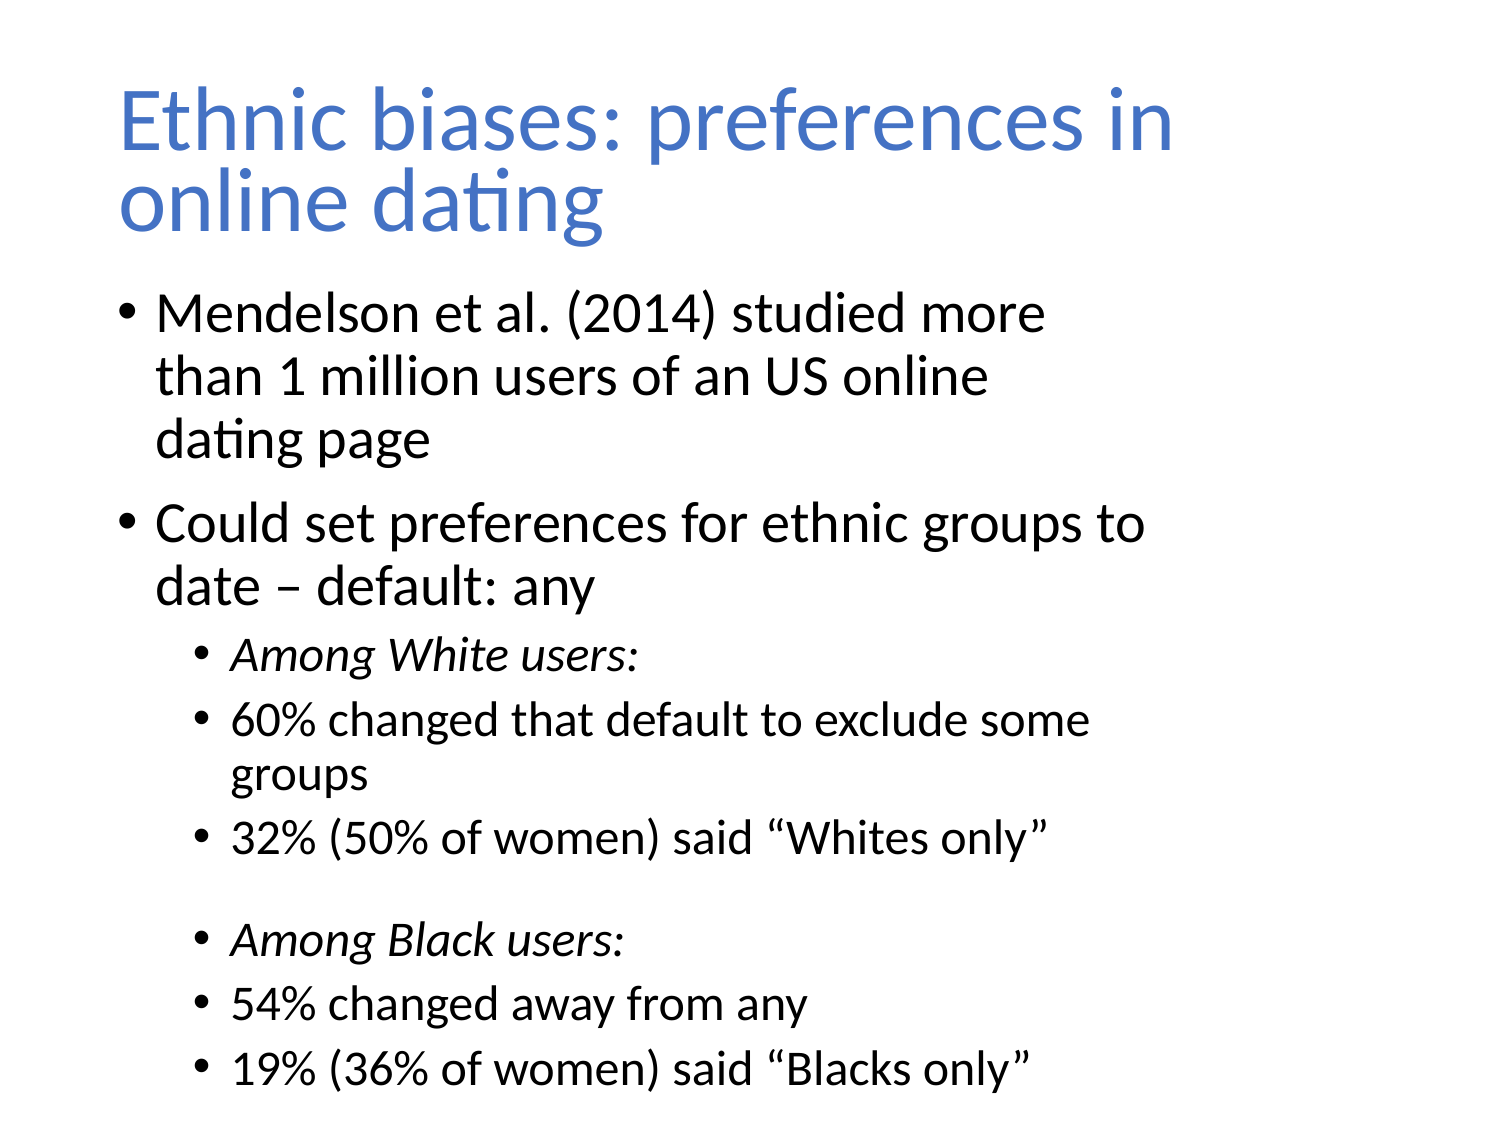

# Ethnic biases: preferences in online dating
Mendelson et al. (2014) studied more than 1 million users of an US online dating page
Could set preferences for ethnic groups to date – default: any
Among White users:
60% changed that default to exclude some groups
32% (50% of women) said “Whites only”

Among Black users:
54% changed away from any
19% (36% of women) said “Blacks only”